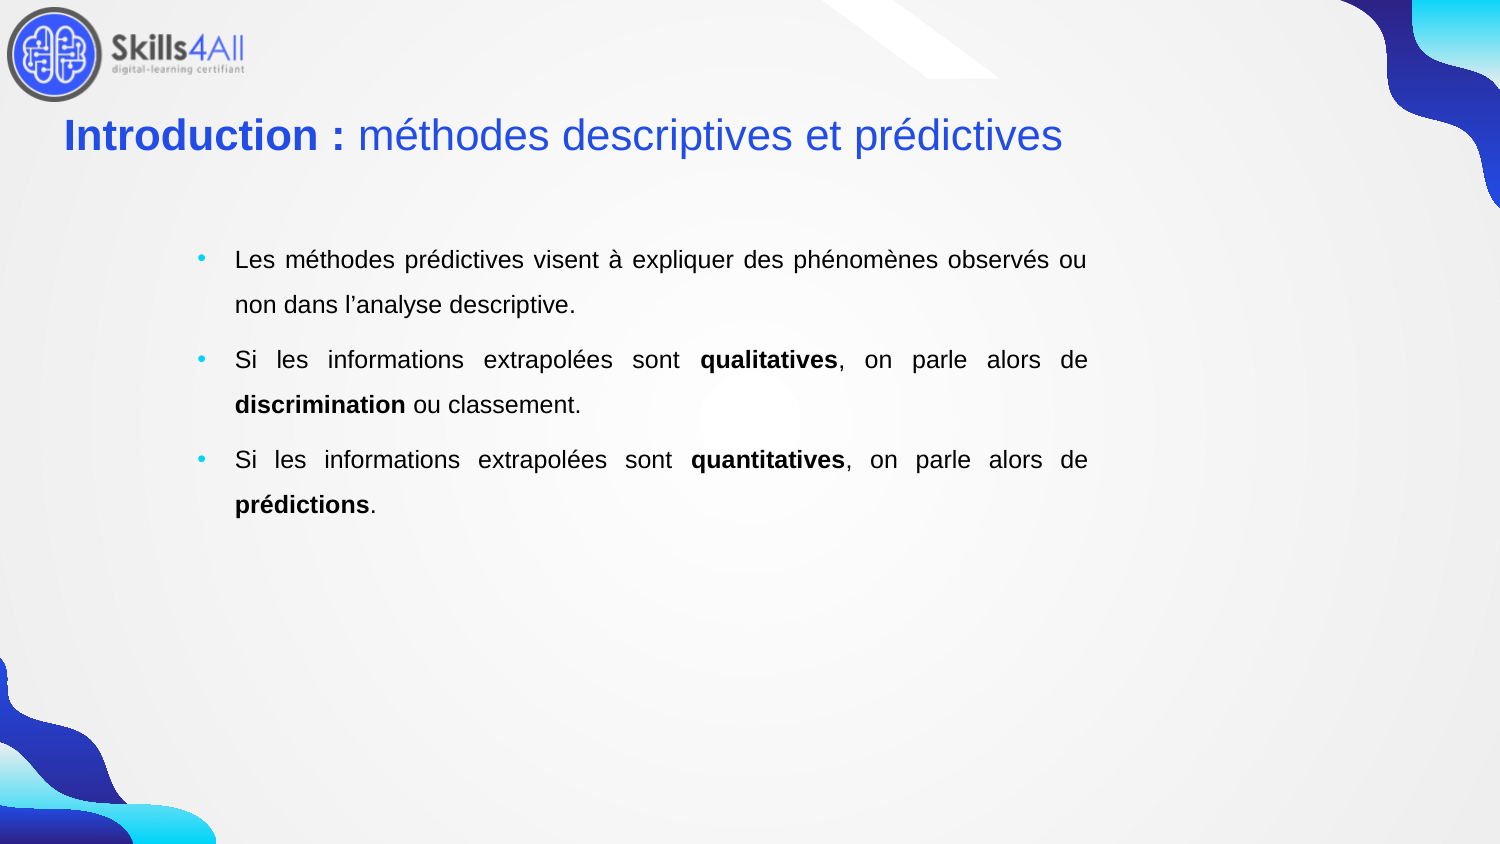

29
# Introduction : méthodes descriptives et prédictives
Les méthodes prédictives visent à expliquer des phénomènes observés ou non dans l’analyse descriptive.
Si les informations extrapolées sont qualitatives, on parle alors de discrimination ou classement.
Si les informations extrapolées sont quantitatives, on parle alors de prédictions.